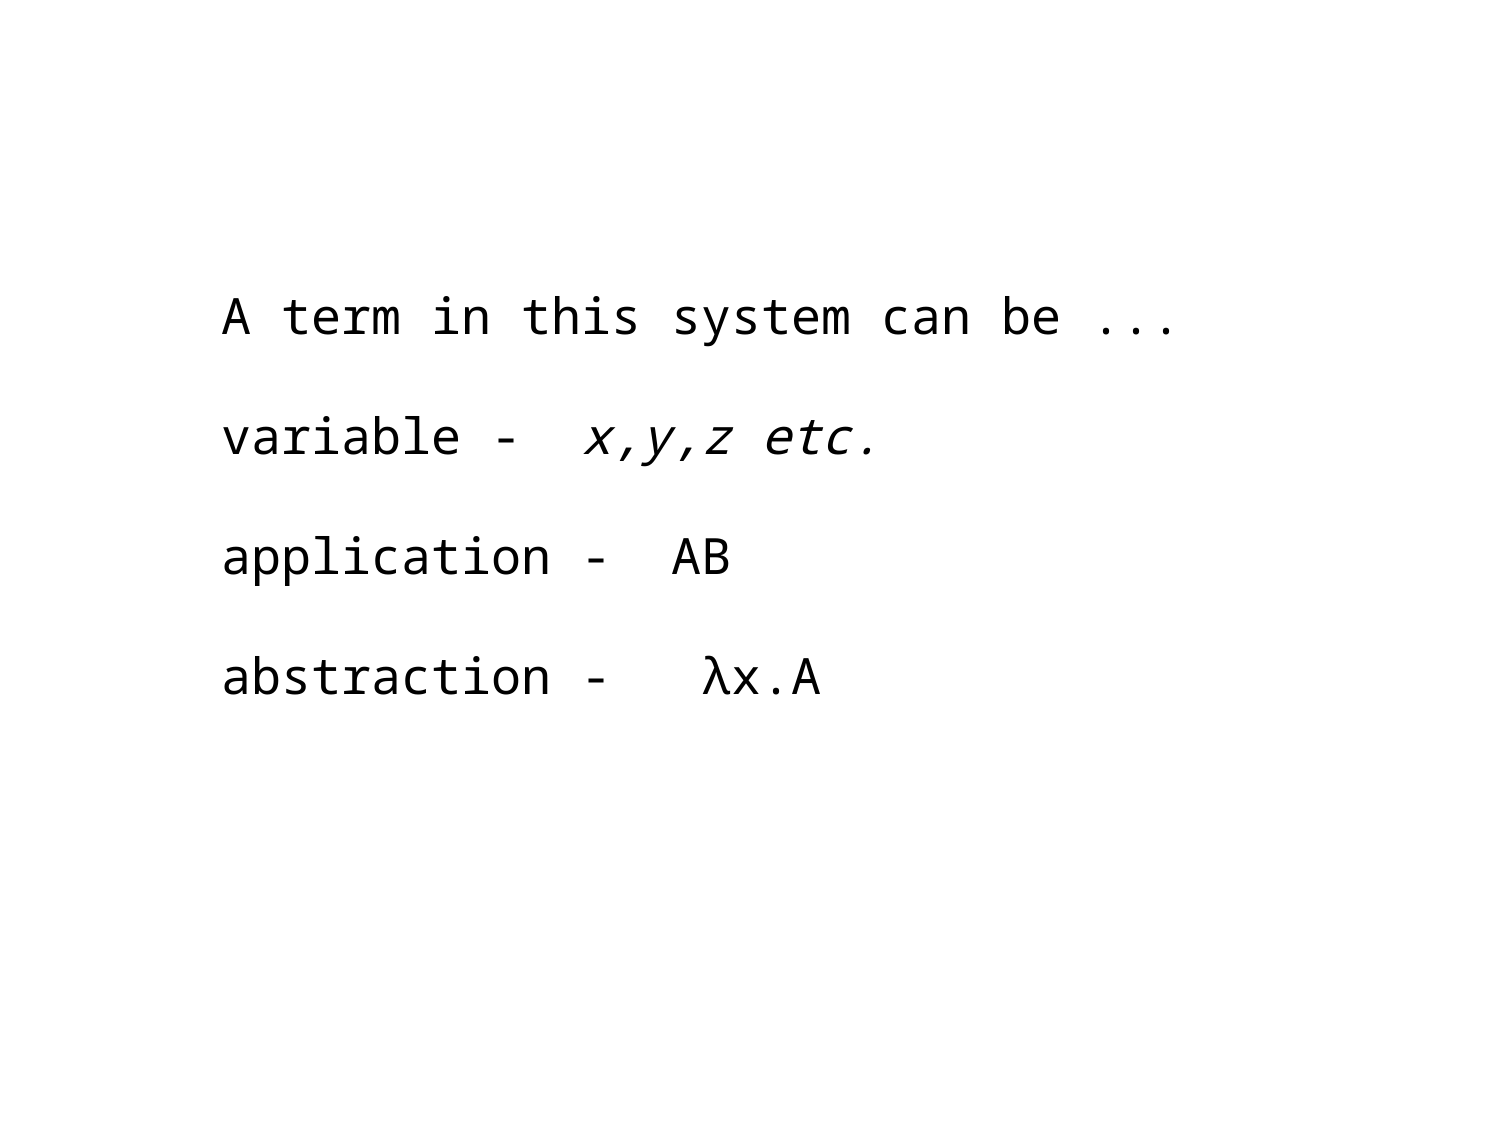

A term in this system can be ...

variable -  x,y,z etc.

application -  AB

abstraction -   λx.A